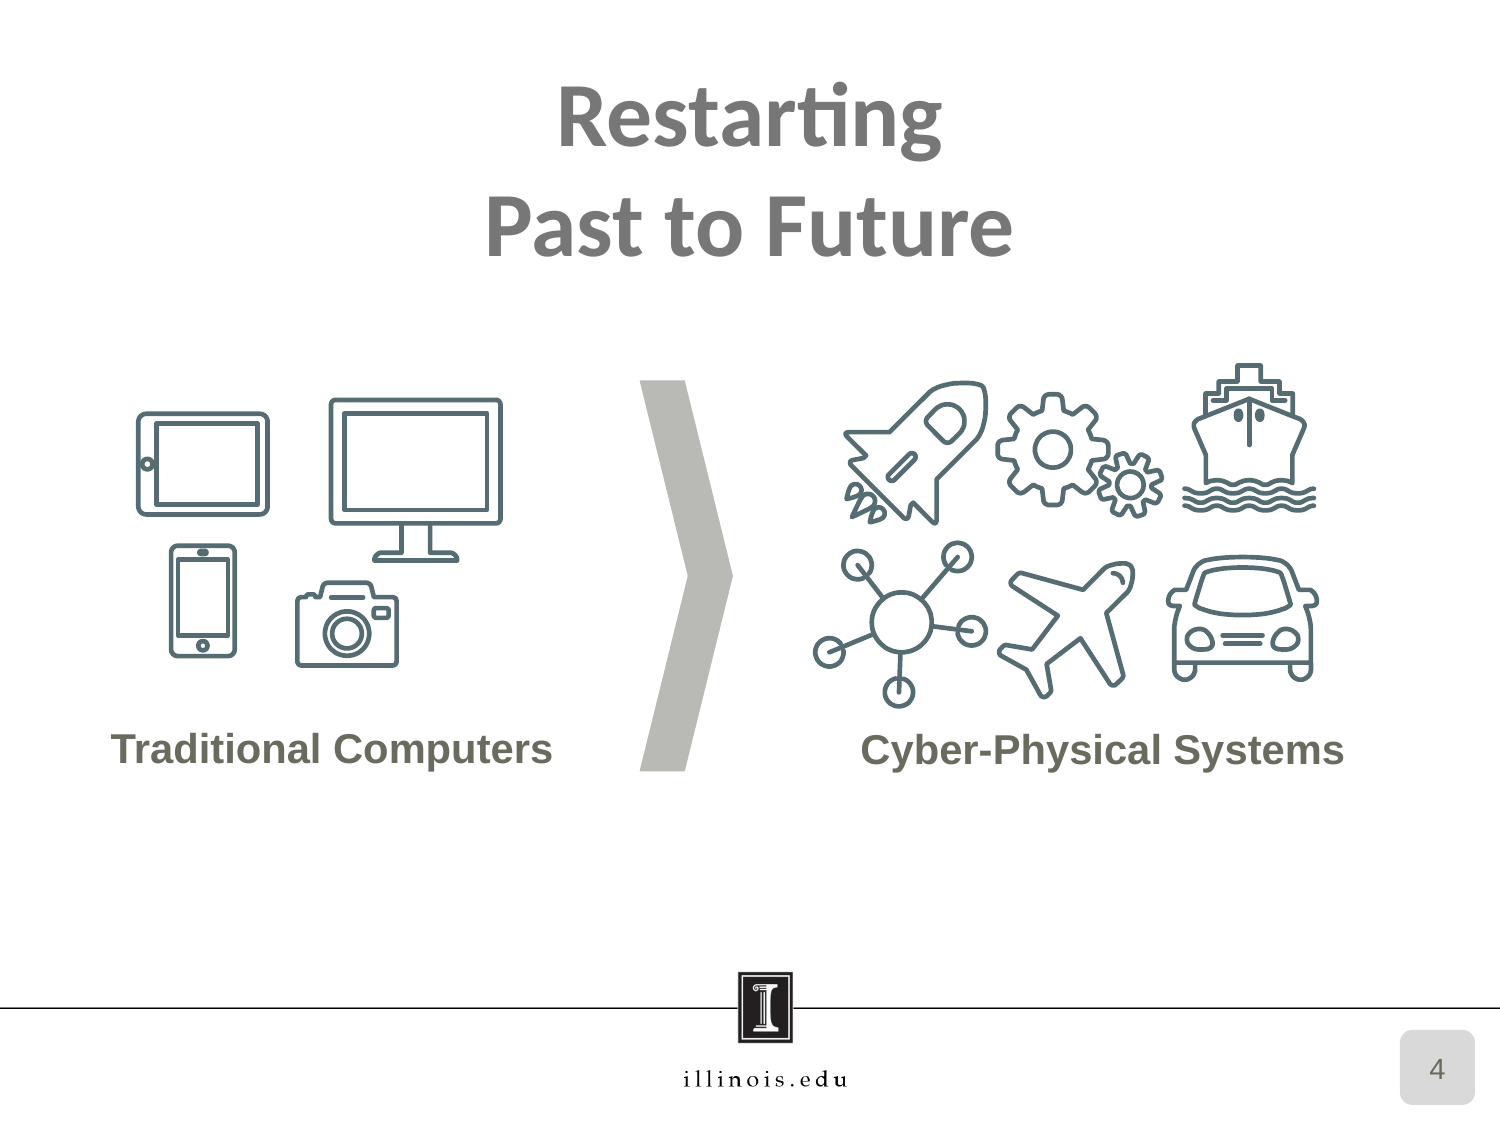

Restarting
Past to Future

Cyber-Physical Systems

Traditional Computers
4